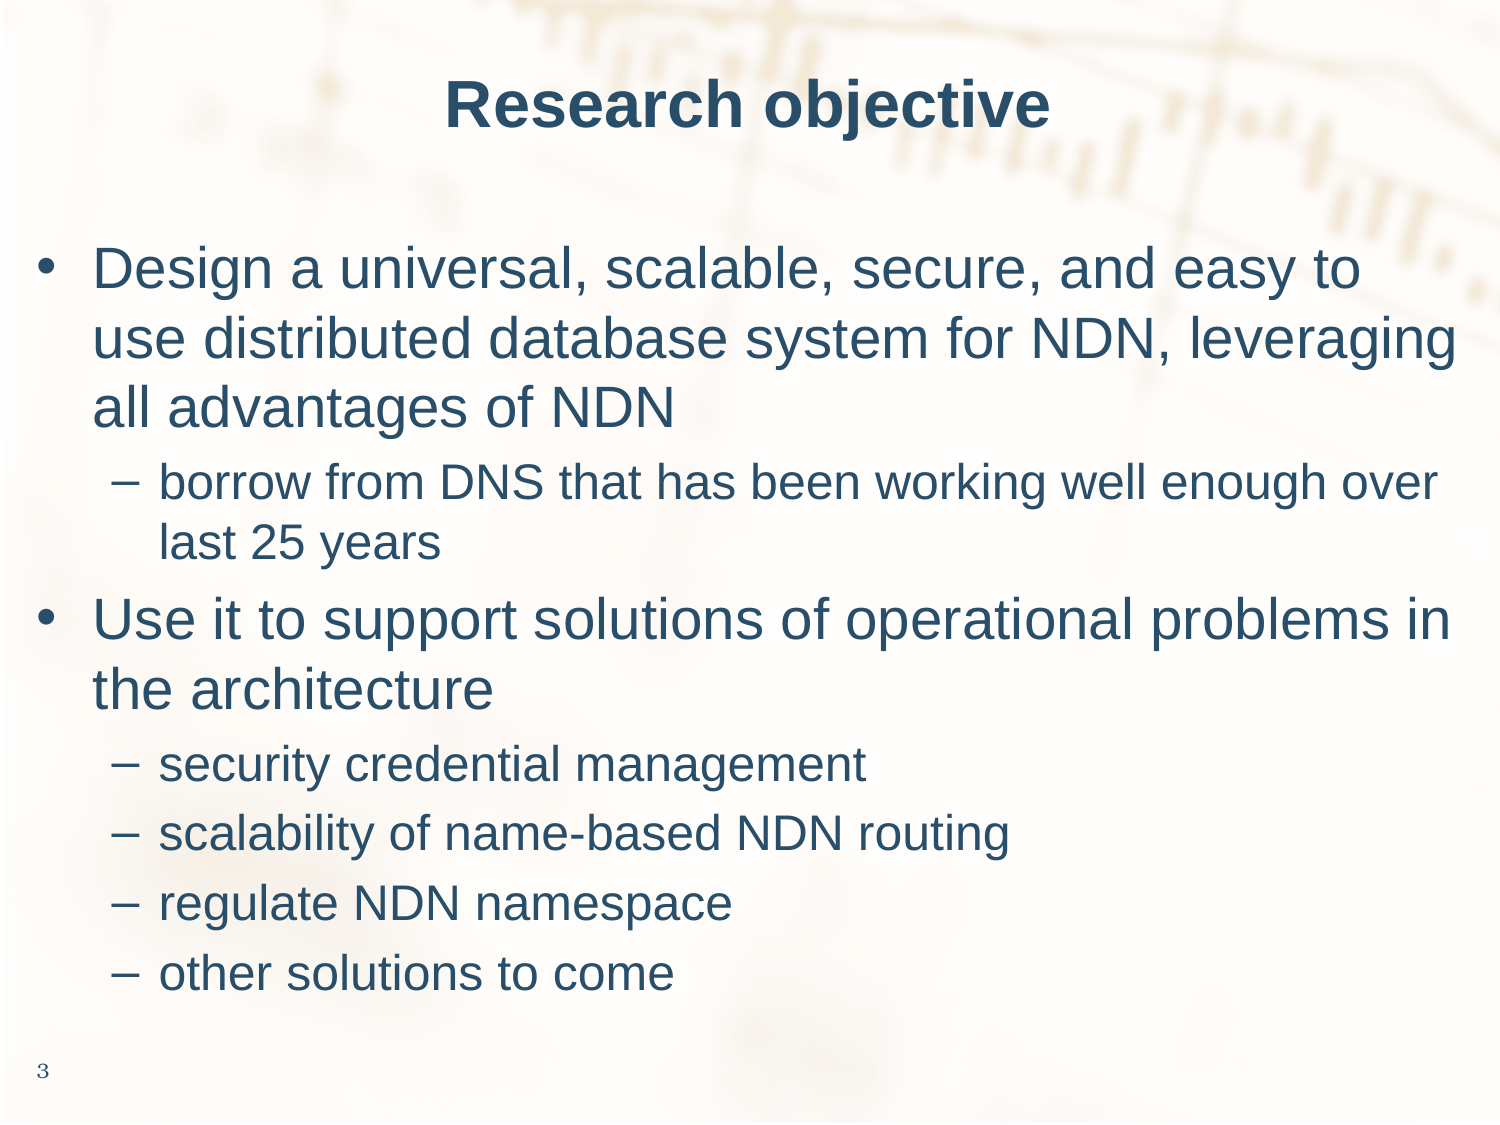

# Research objective
Design a universal, scalable, secure, and easy to use distributed database system for NDN, leveraging all advantages of NDN
borrow from DNS that has been working well enough over last 25 years
Use it to support solutions of operational problems in the architecture
security credential management
scalability of name-based NDN routing
regulate NDN namespace
other solutions to come
3